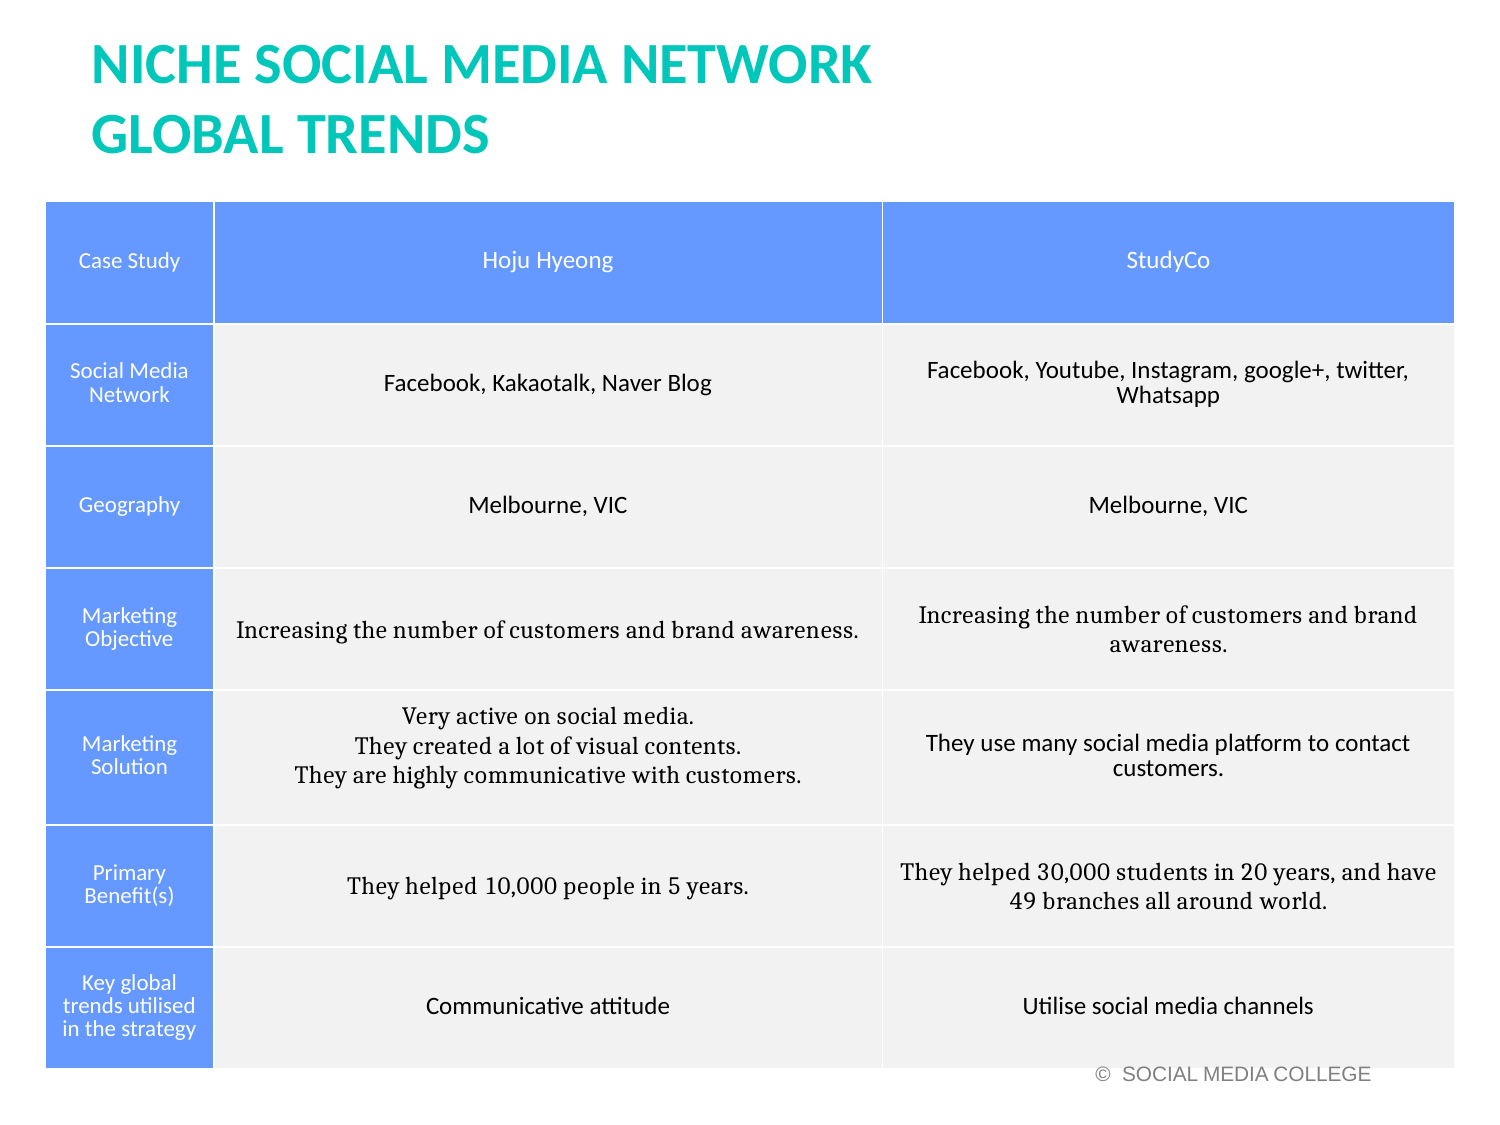

NICHE SOCIAL MEDIA NETWORK
GLOBAL TRENDS
| Case Study | Hoju Hyeong | StudyCo |
| --- | --- | --- |
| Social Media Network | Facebook, Kakaotalk, Naver Blog | Facebook, Youtube, Instagram, google+, twitter, Whatsapp |
| Geography | Melbourne, VIC | Melbourne, VIC |
| Marketing Objective | Increasing the number of customers and brand awareness. | Increasing the number of customers and brand awareness. |
| Marketing Solution | Very active on social media. They created a lot of visual contents. They are highly communicative with customers. | They use many social media platform to contact customers. |
| Primary Benefit(s) | They helped 10,000 people in 5 years. | They helped 30,000 students in 20 years, and have 49 branches all around world. |
| Key global trends utilised in the strategy | Communicative attitude | Utilise social media channels |
 ©  SOCIAL MEDIA COLLEGE